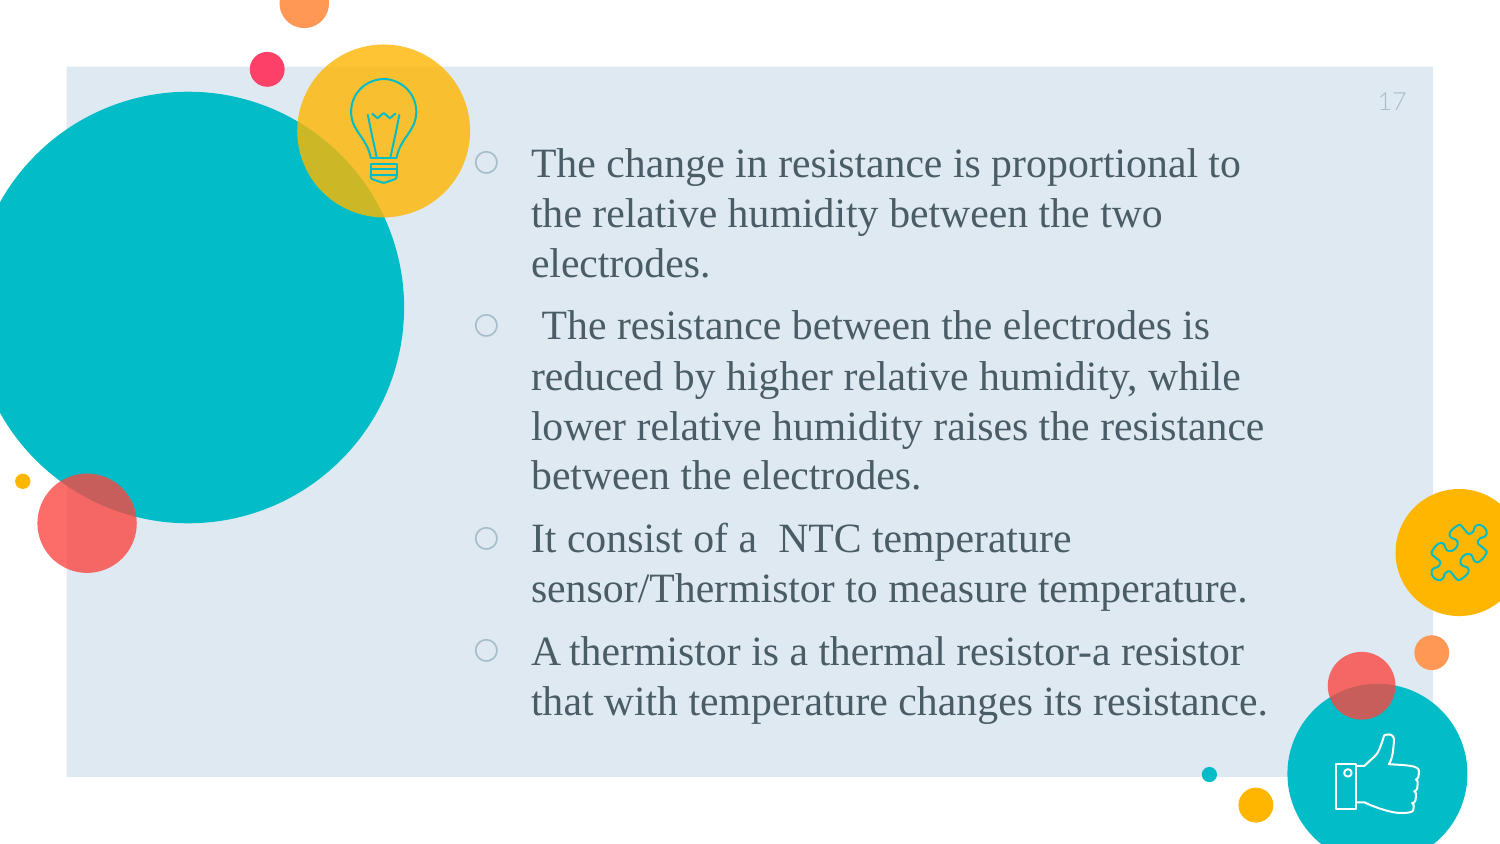

17
The change in resistance is proportional to the relative humidity between the two electrodes.
 The resistance between the electrodes is reduced by higher relative humidity, while lower relative humidity raises the resistance between the electrodes.
It consist of a  NTC temperature sensor/Thermistor to measure temperature.
A thermistor is a thermal resistor-a resistor that with temperature changes its resistance.